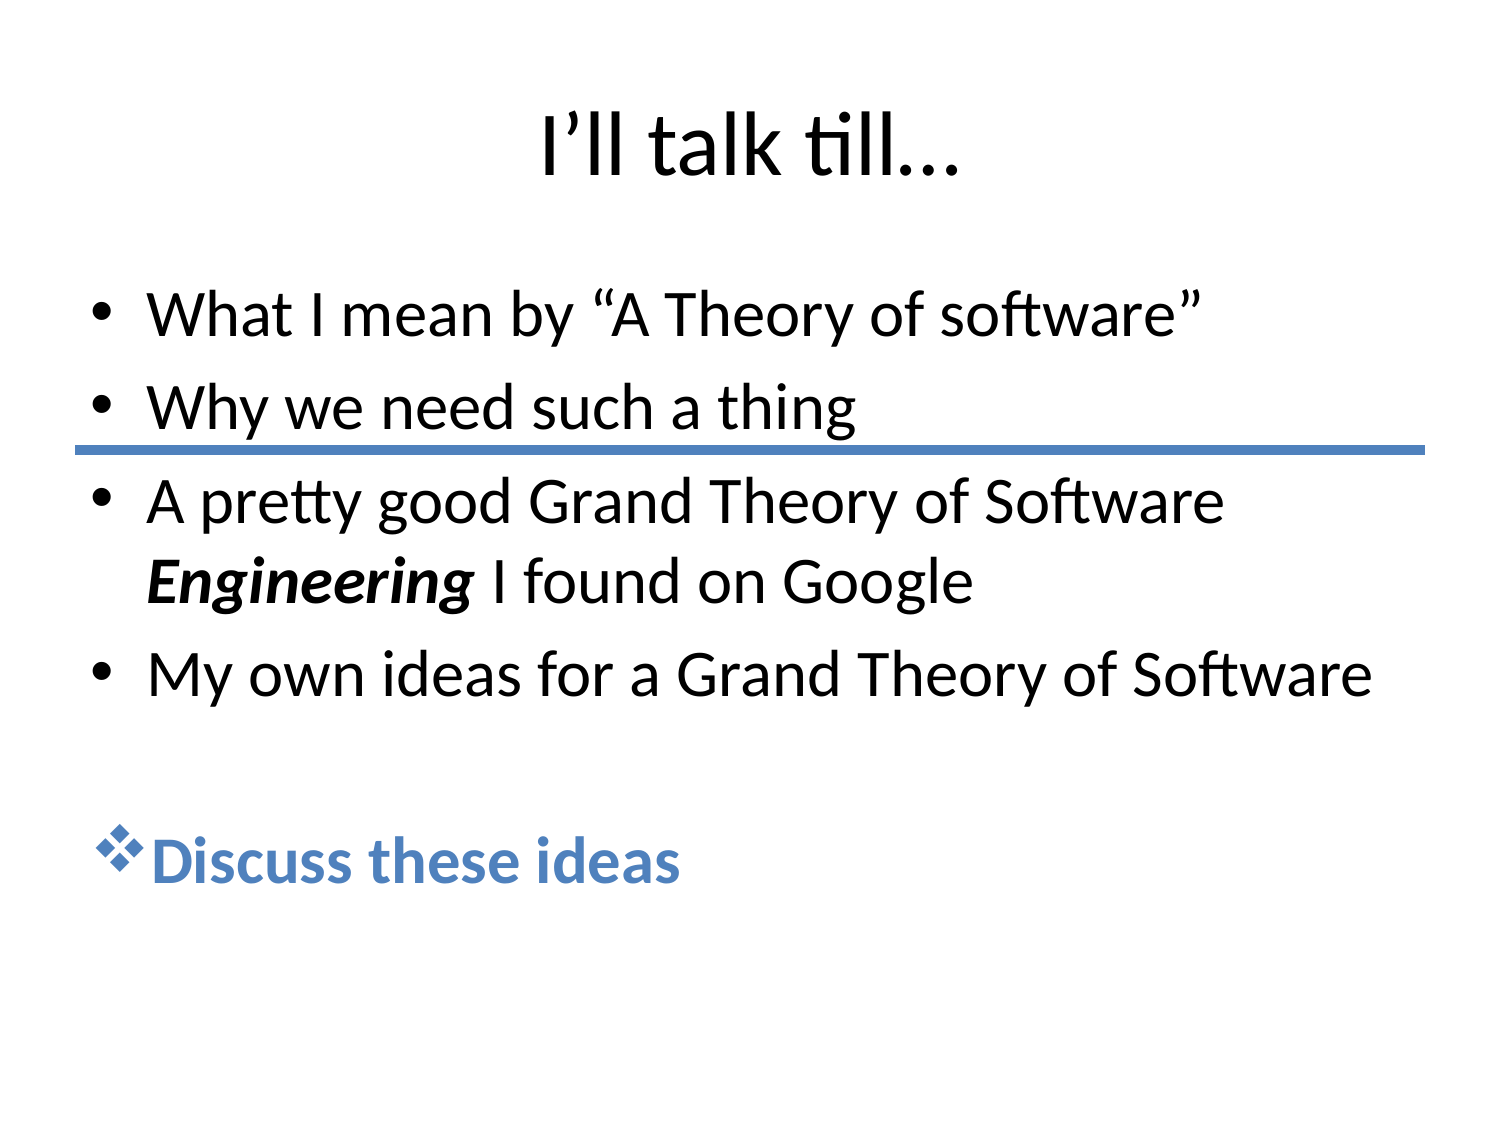

# I’ll talk till…
What I mean by “A Theory of software”
Why we need such a thing
A pretty good Grand Theory of Software Engineering I found on Google
My own ideas for a Grand Theory of Software

Discuss these ideas